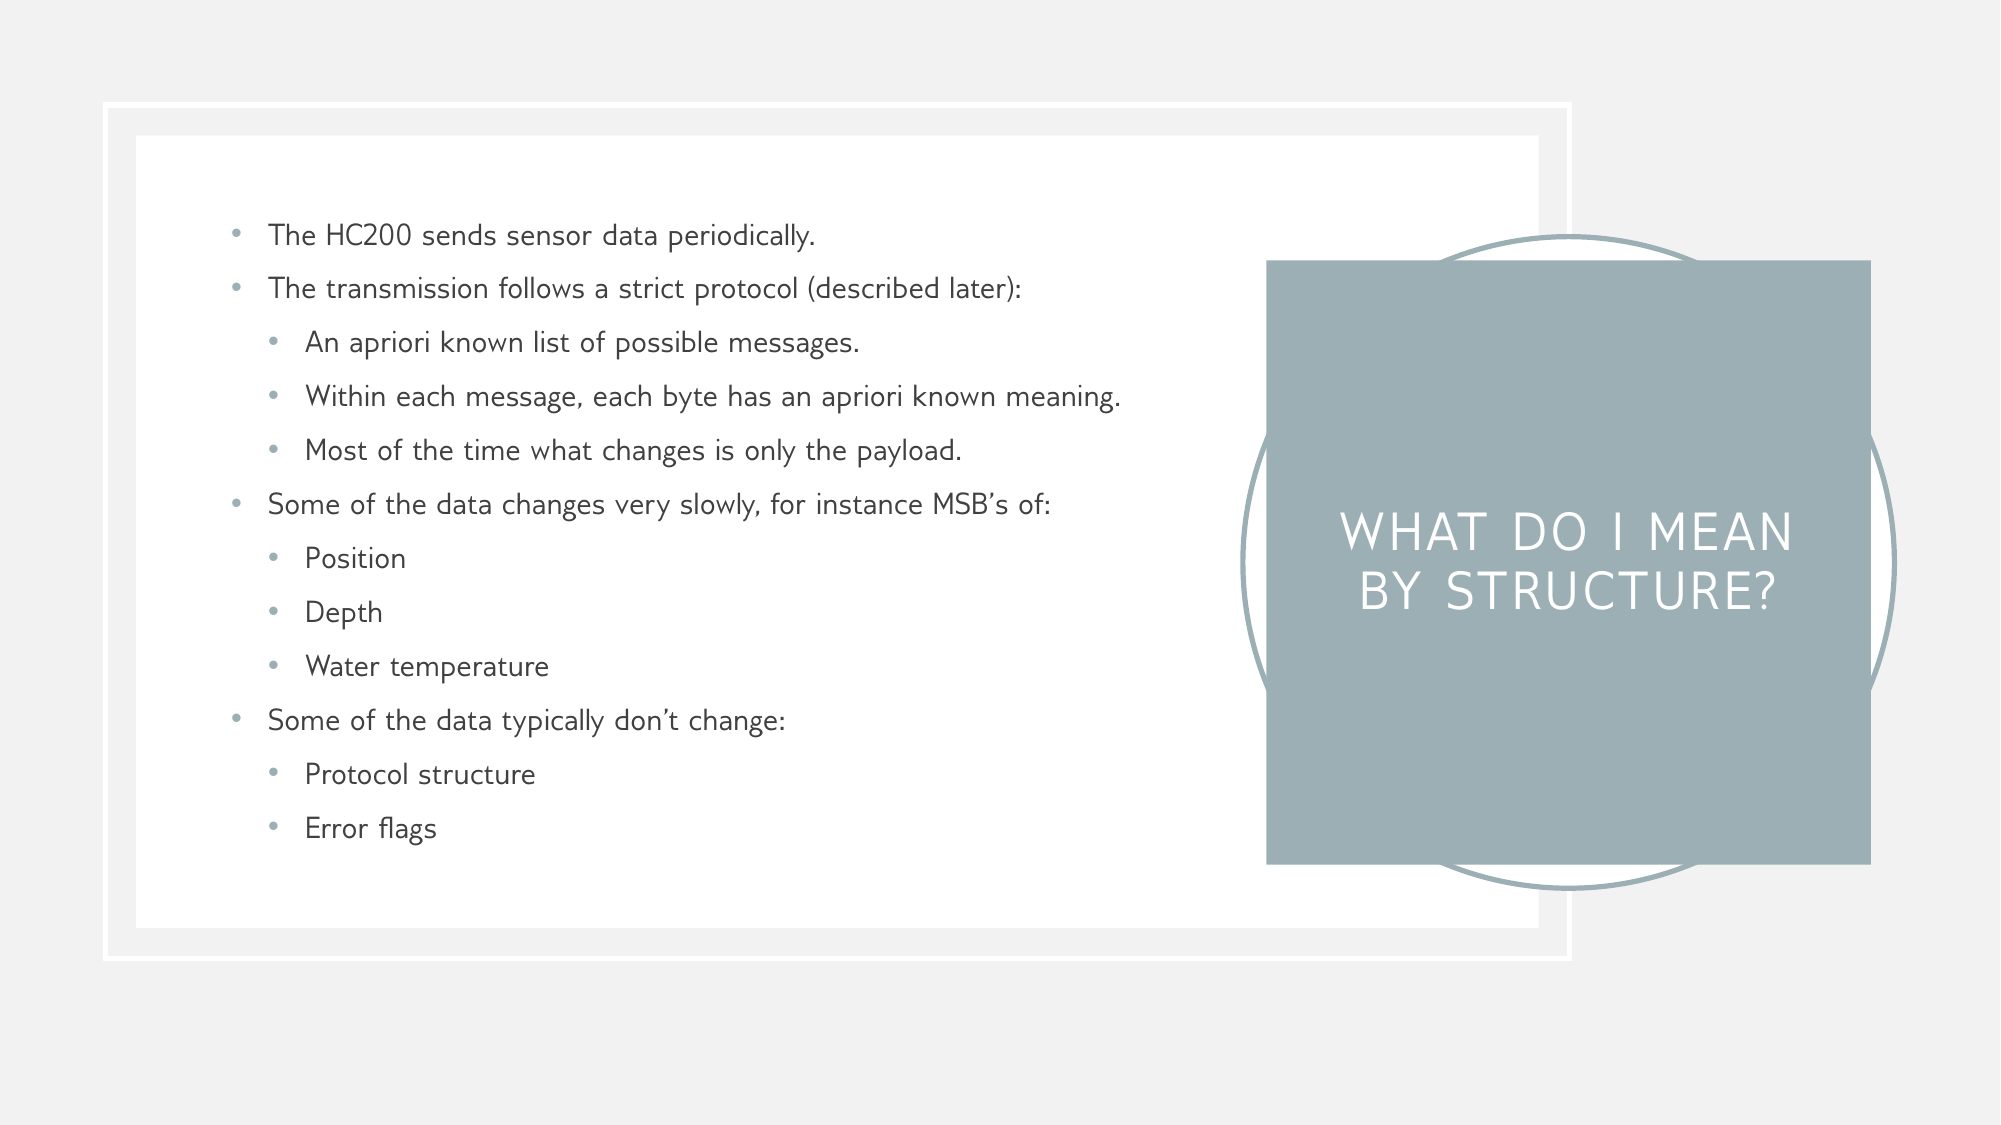

The HC200 sends sensor data periodically.
The transmission follows a strict protocol (described later):
An apriori known list of possible messages.
Within each message, each byte has an apriori known meaning.
Most of the time what changes is only the payload.
Some of the data changes very slowly, for instance MSB’s of:
Position
Depth
Water temperature
Some of the data typically don’t change:
Protocol structure
Error flags

# What do I mean by structure?